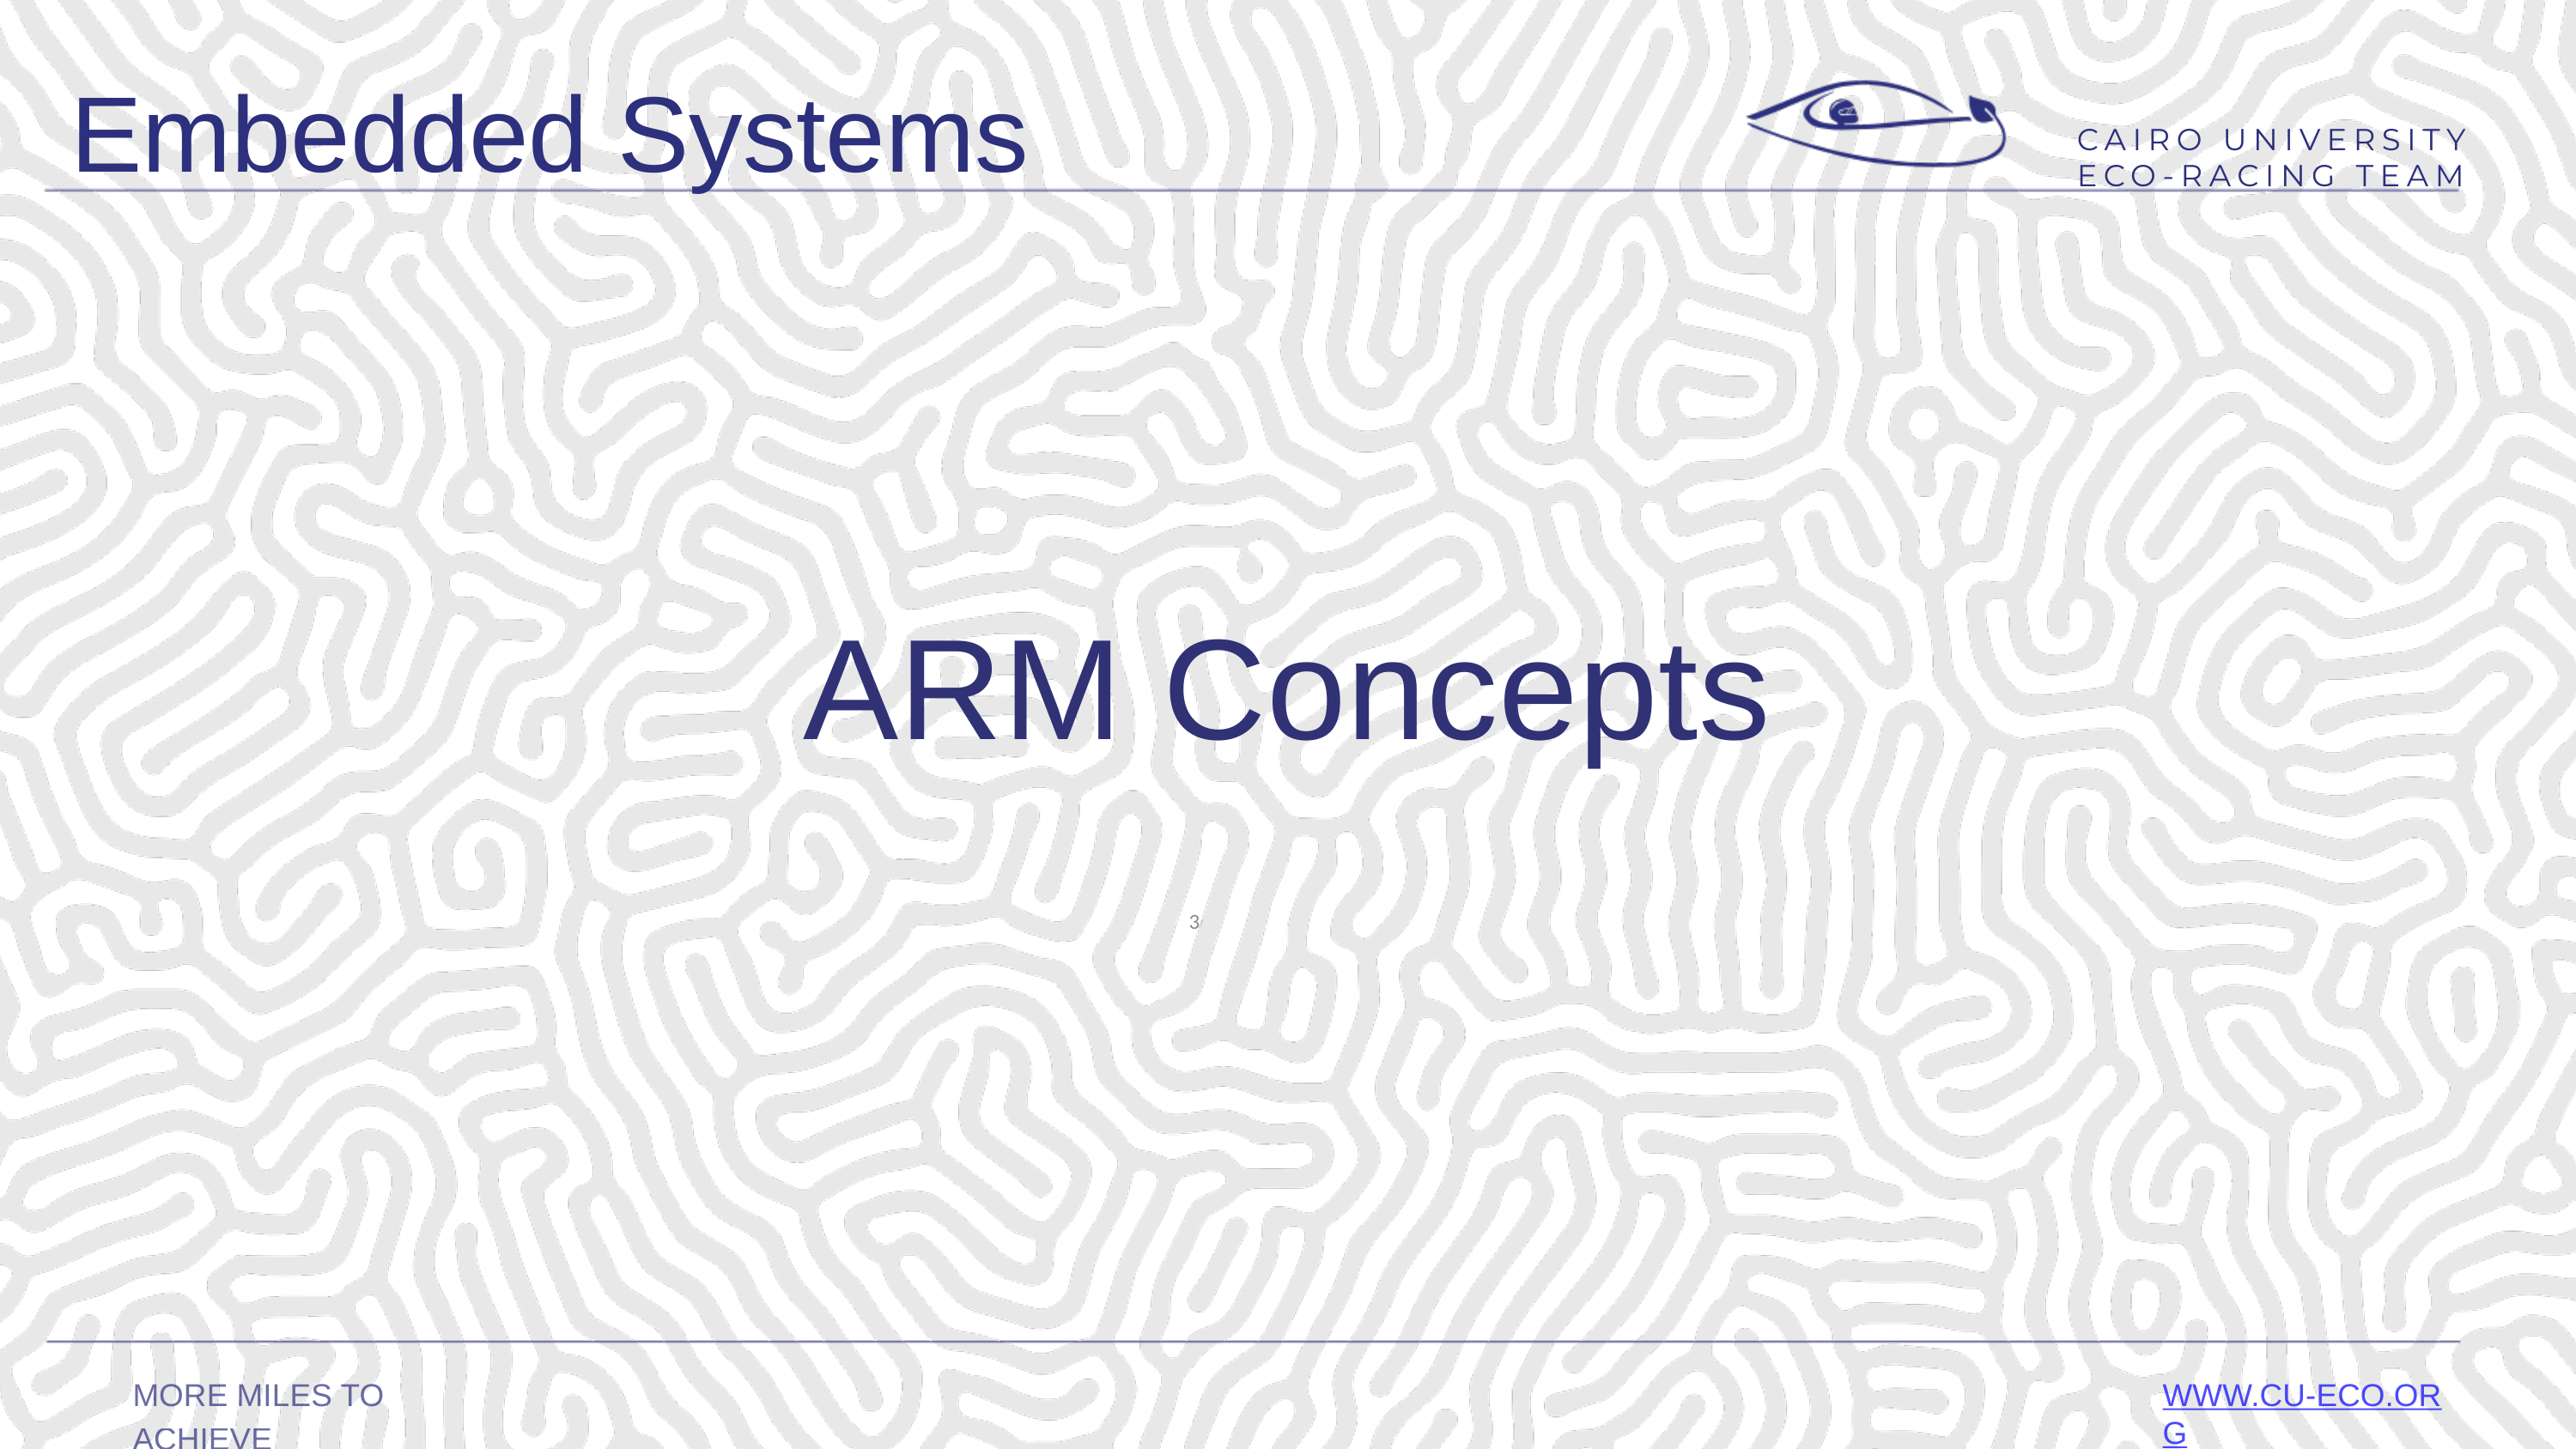

Embedded Systems
CAIRO UNIVERSITY ECO-RACING TEAM
ARM Concepts
36
MORE MILES TO ACHIEVE
WWW.CU-ECO.ORG